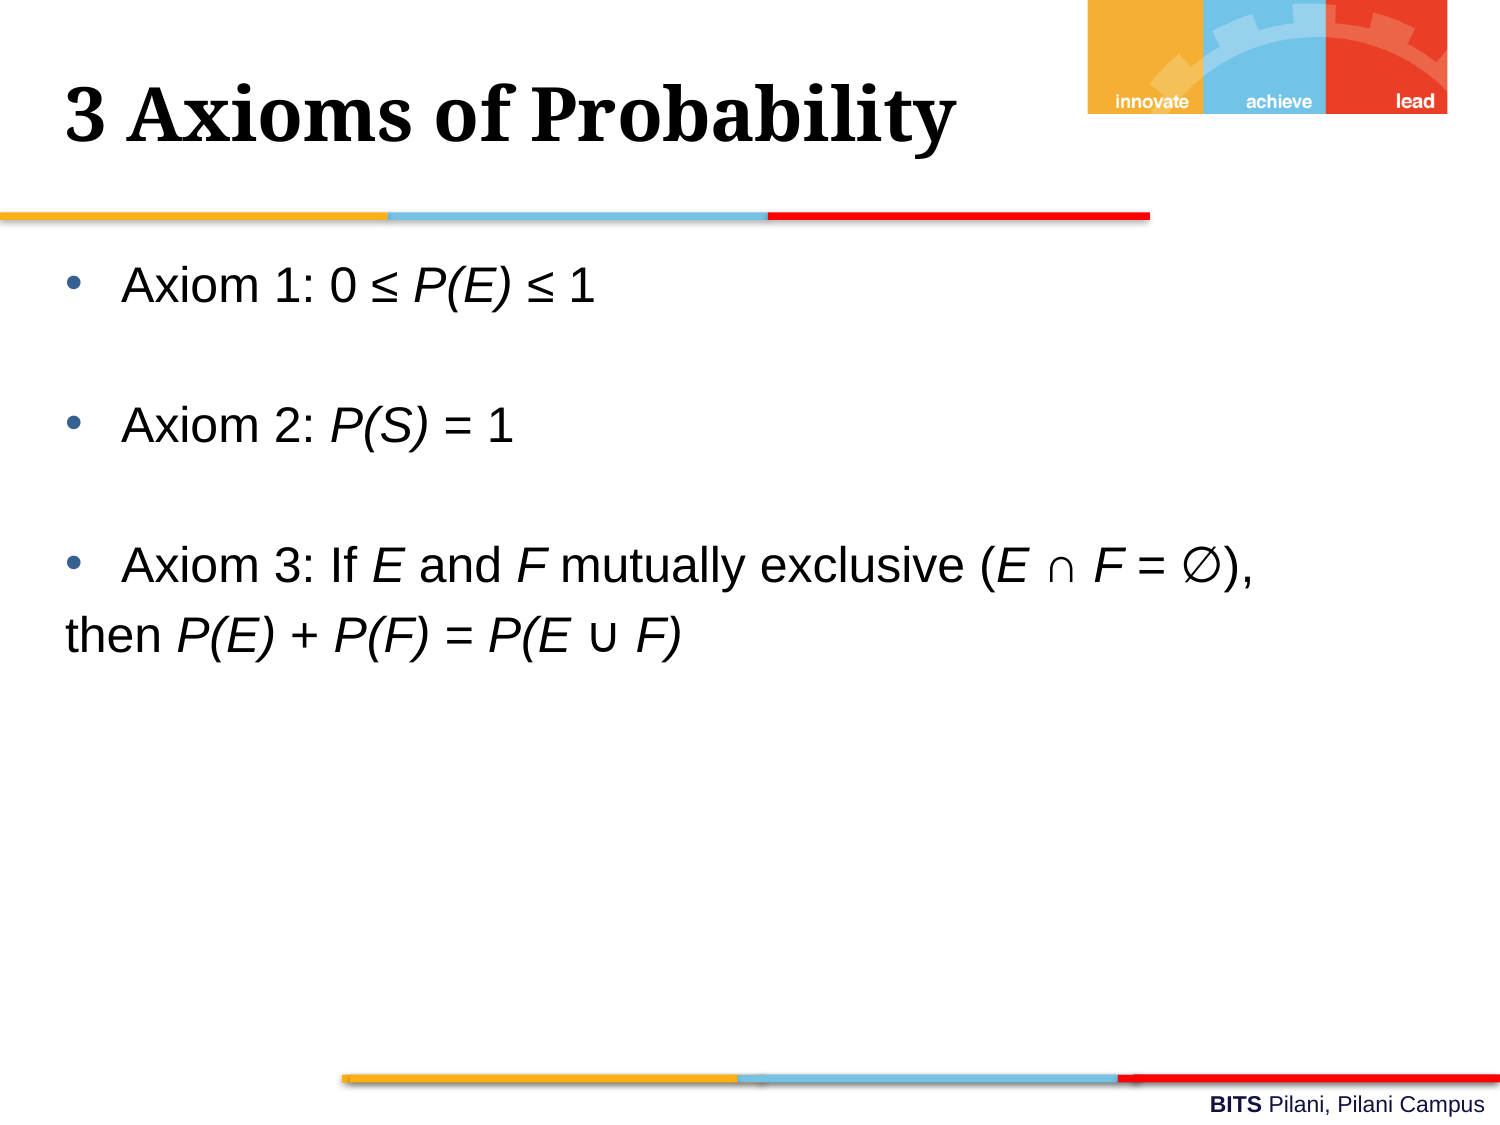

3 Axioms of Probability
Axiom 1: 0 ≤ P(E) ≤ 1

Axiom 2: P(S) = 1

Axiom 3: If E and F mutually exclusive (E ∩ F = ∅),
then P(E) + P(F) = P(E ∪ F)